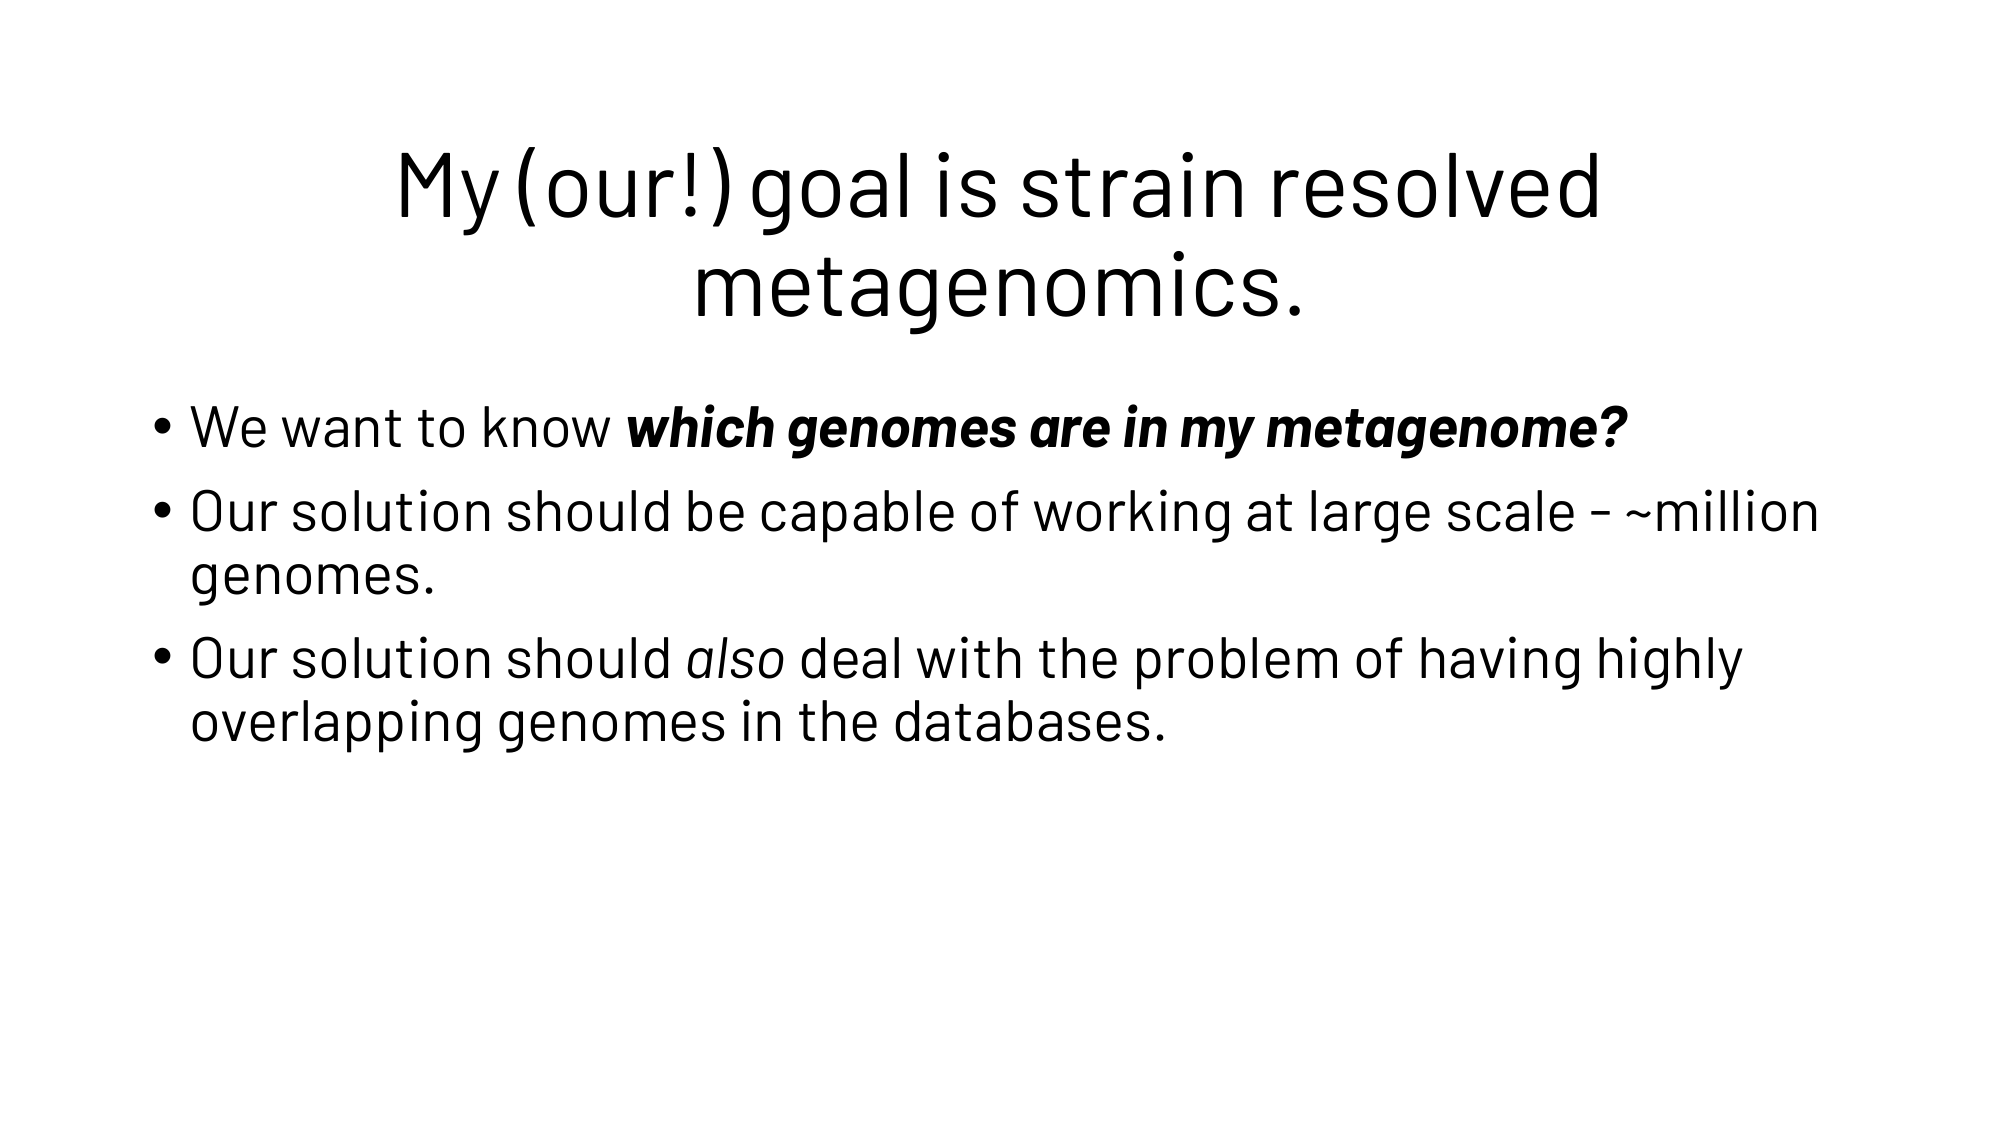

# My (our!) goal is strain resolved metagenomics.

We want to know which genomes are in my metagenome?
Our solution should be capable of working at large scale - ~million genomes.
Our solution should also deal with the problem of having highly overlapping genomes in the databases.